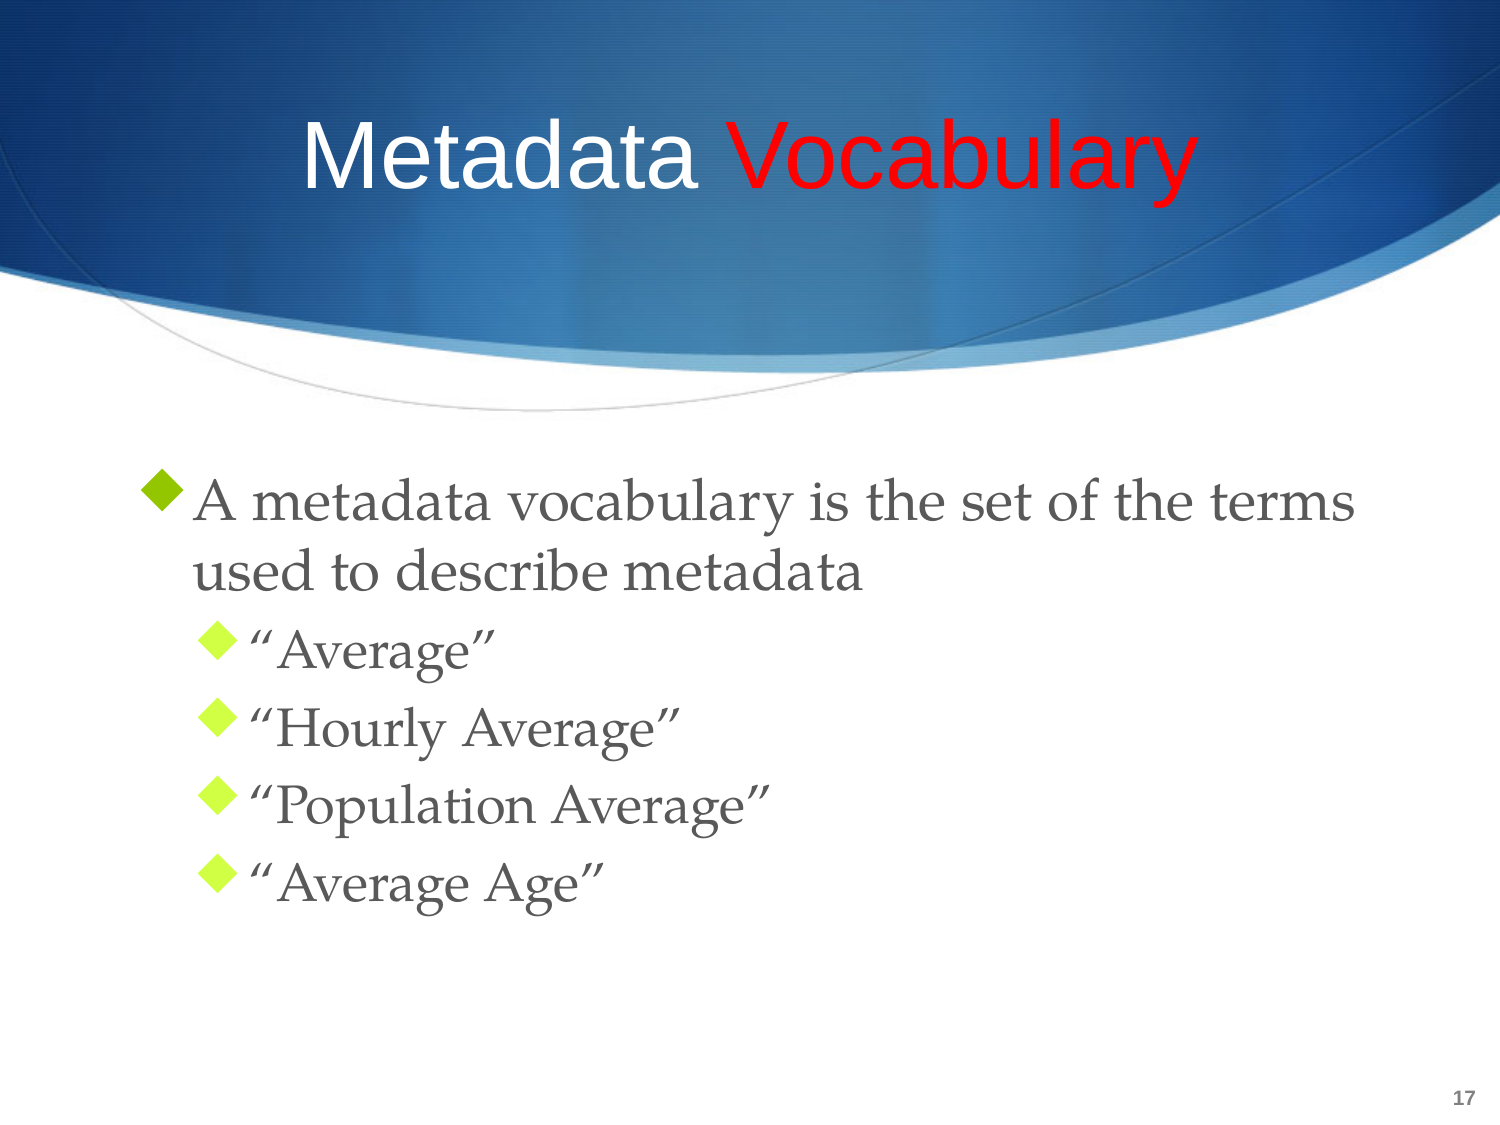

# Metadata Vocabulary
A metadata vocabulary is the set of the terms used to describe metadata
“Average”
“Hourly Average”
“Population Average”
“Average Age”

17